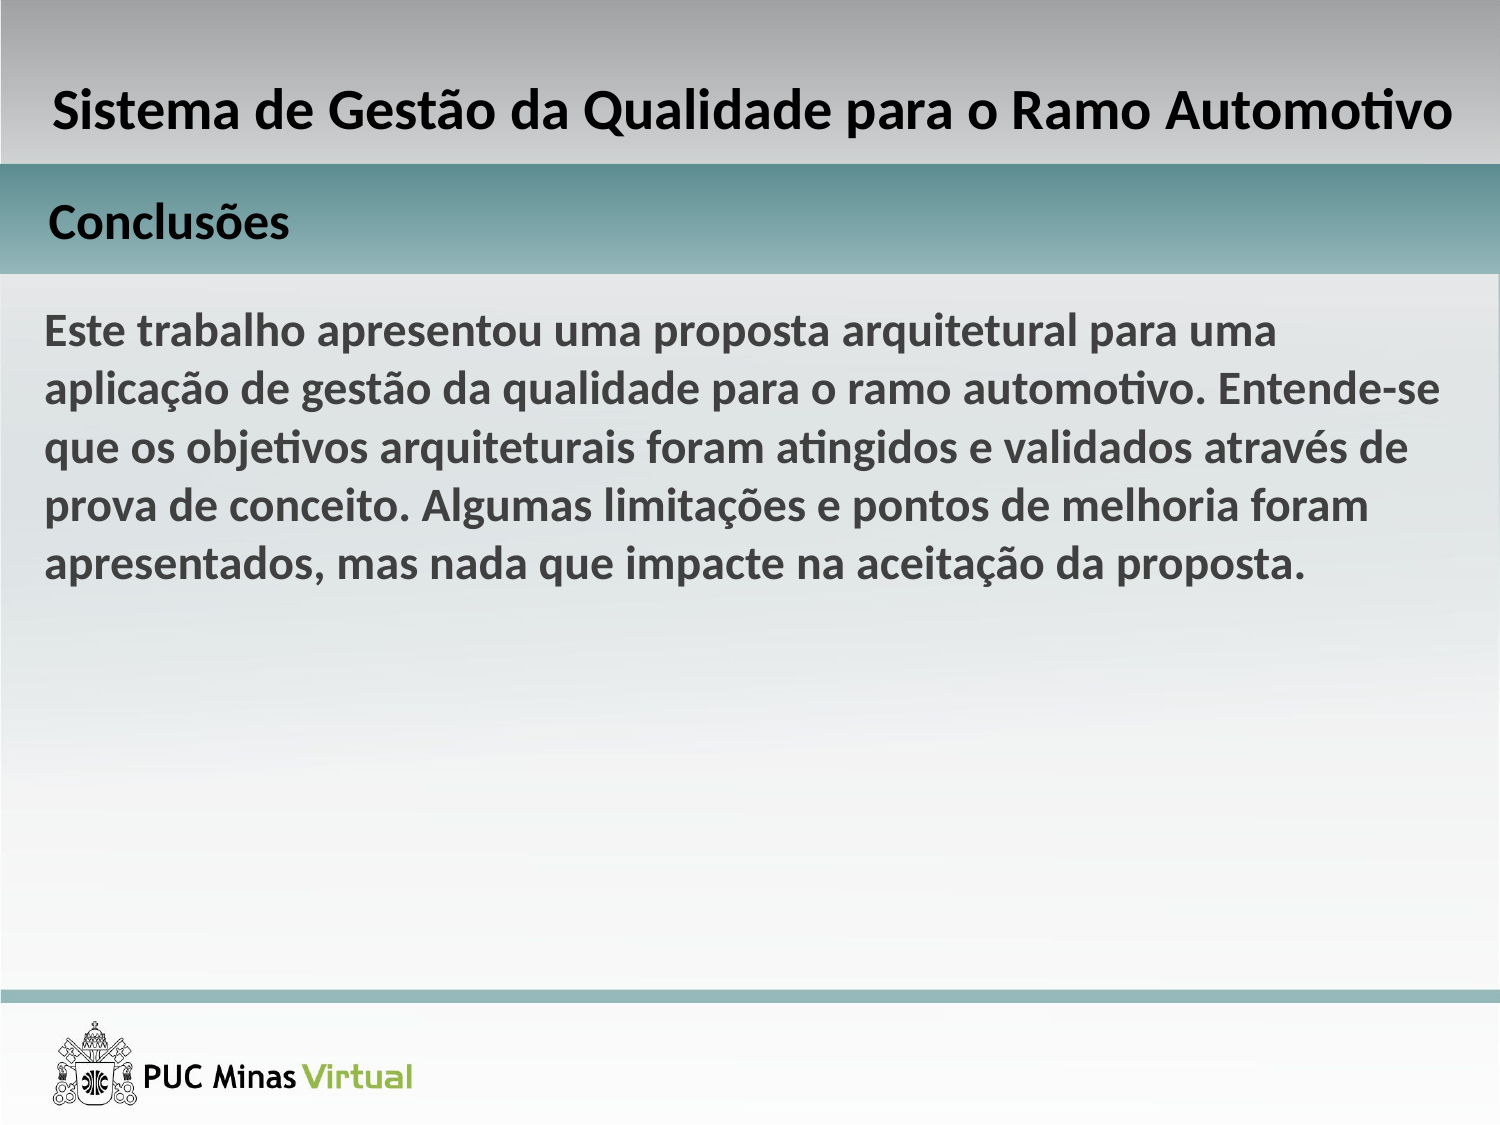

Sistema de Gestão da Qualidade para o Ramo Automotivo

Conclusões
Este trabalho apresentou uma proposta arquitetural para uma aplicação de gestão da qualidade para o ramo automotivo. Entende-se que os objetivos arquiteturais foram atingidos e validados através de prova de conceito. Algumas limitações e pontos de melhoria foram apresentados, mas nada que impacte na aceitação da proposta.